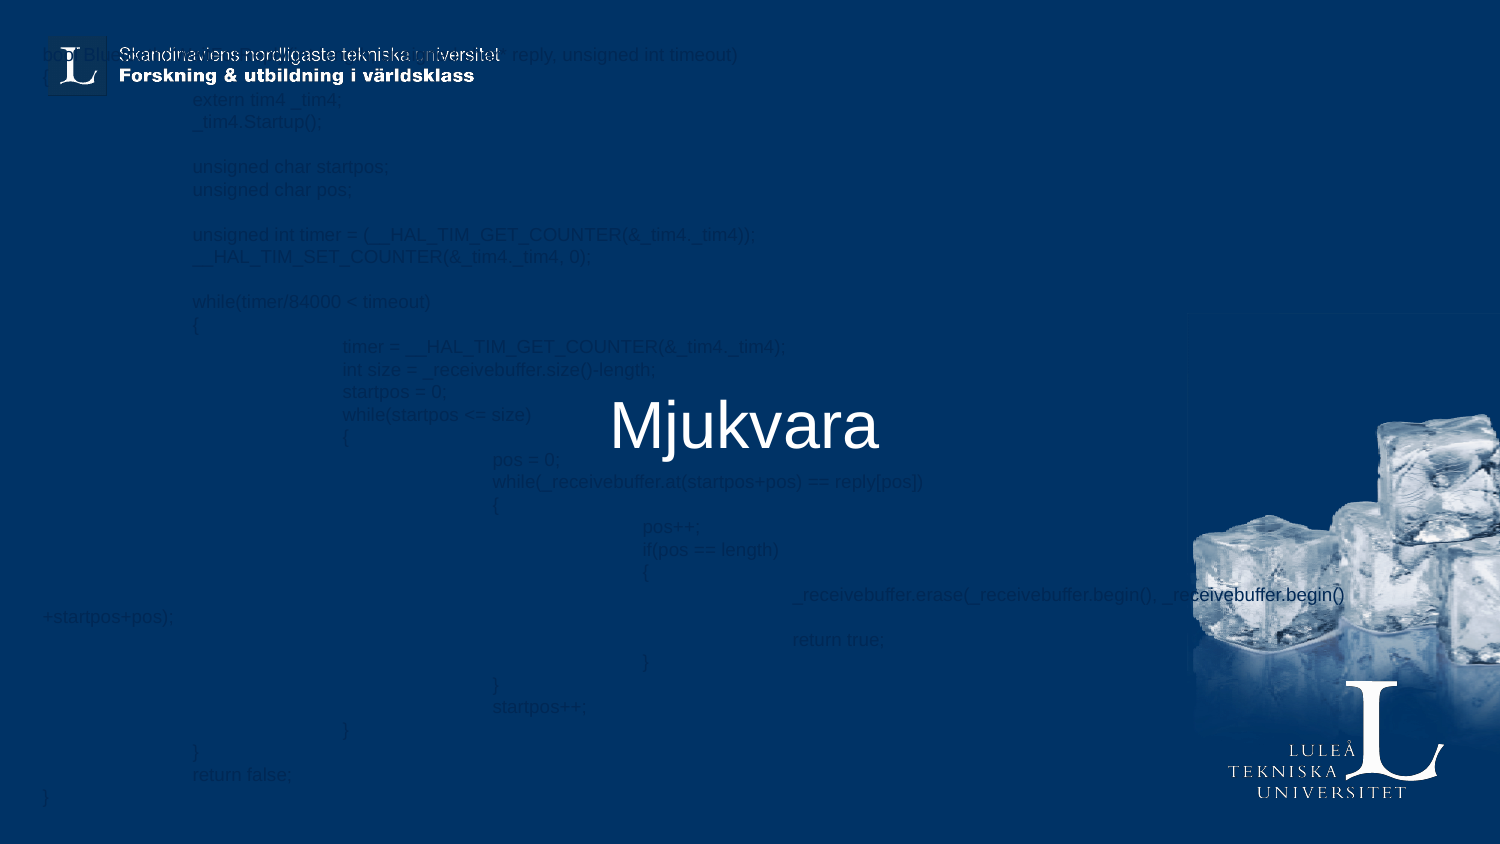

bool Bluetooth::WaitForReply(int length, unsigned char* reply, unsigned int timeout)
{
	extern tim4 _tim4;
	_tim4.Startup();

	unsigned char startpos;
	unsigned char pos;

	unsigned int timer = (__HAL_TIM_GET_COUNTER(&_tim4._tim4));
	__HAL_TIM_SET_COUNTER(&_tim4._tim4, 0);

	while(timer/84000 < timeout)
	{
		timer = __HAL_TIM_GET_COUNTER(&_tim4._tim4);
		int size = _receivebuffer.size()-length;
		startpos = 0;
		while(startpos <= size)
		{
			pos = 0;
			while(_receivebuffer.at(startpos+pos) == reply[pos])
			{
				pos++;
				if(pos == length)
				{
					_receivebuffer.erase(_receivebuffer.begin(), _receivebuffer.begin()+startpos+pos);
					return true;
				}
			}
			startpos++;
		}
	}
	return false;
}

# Mjukvara